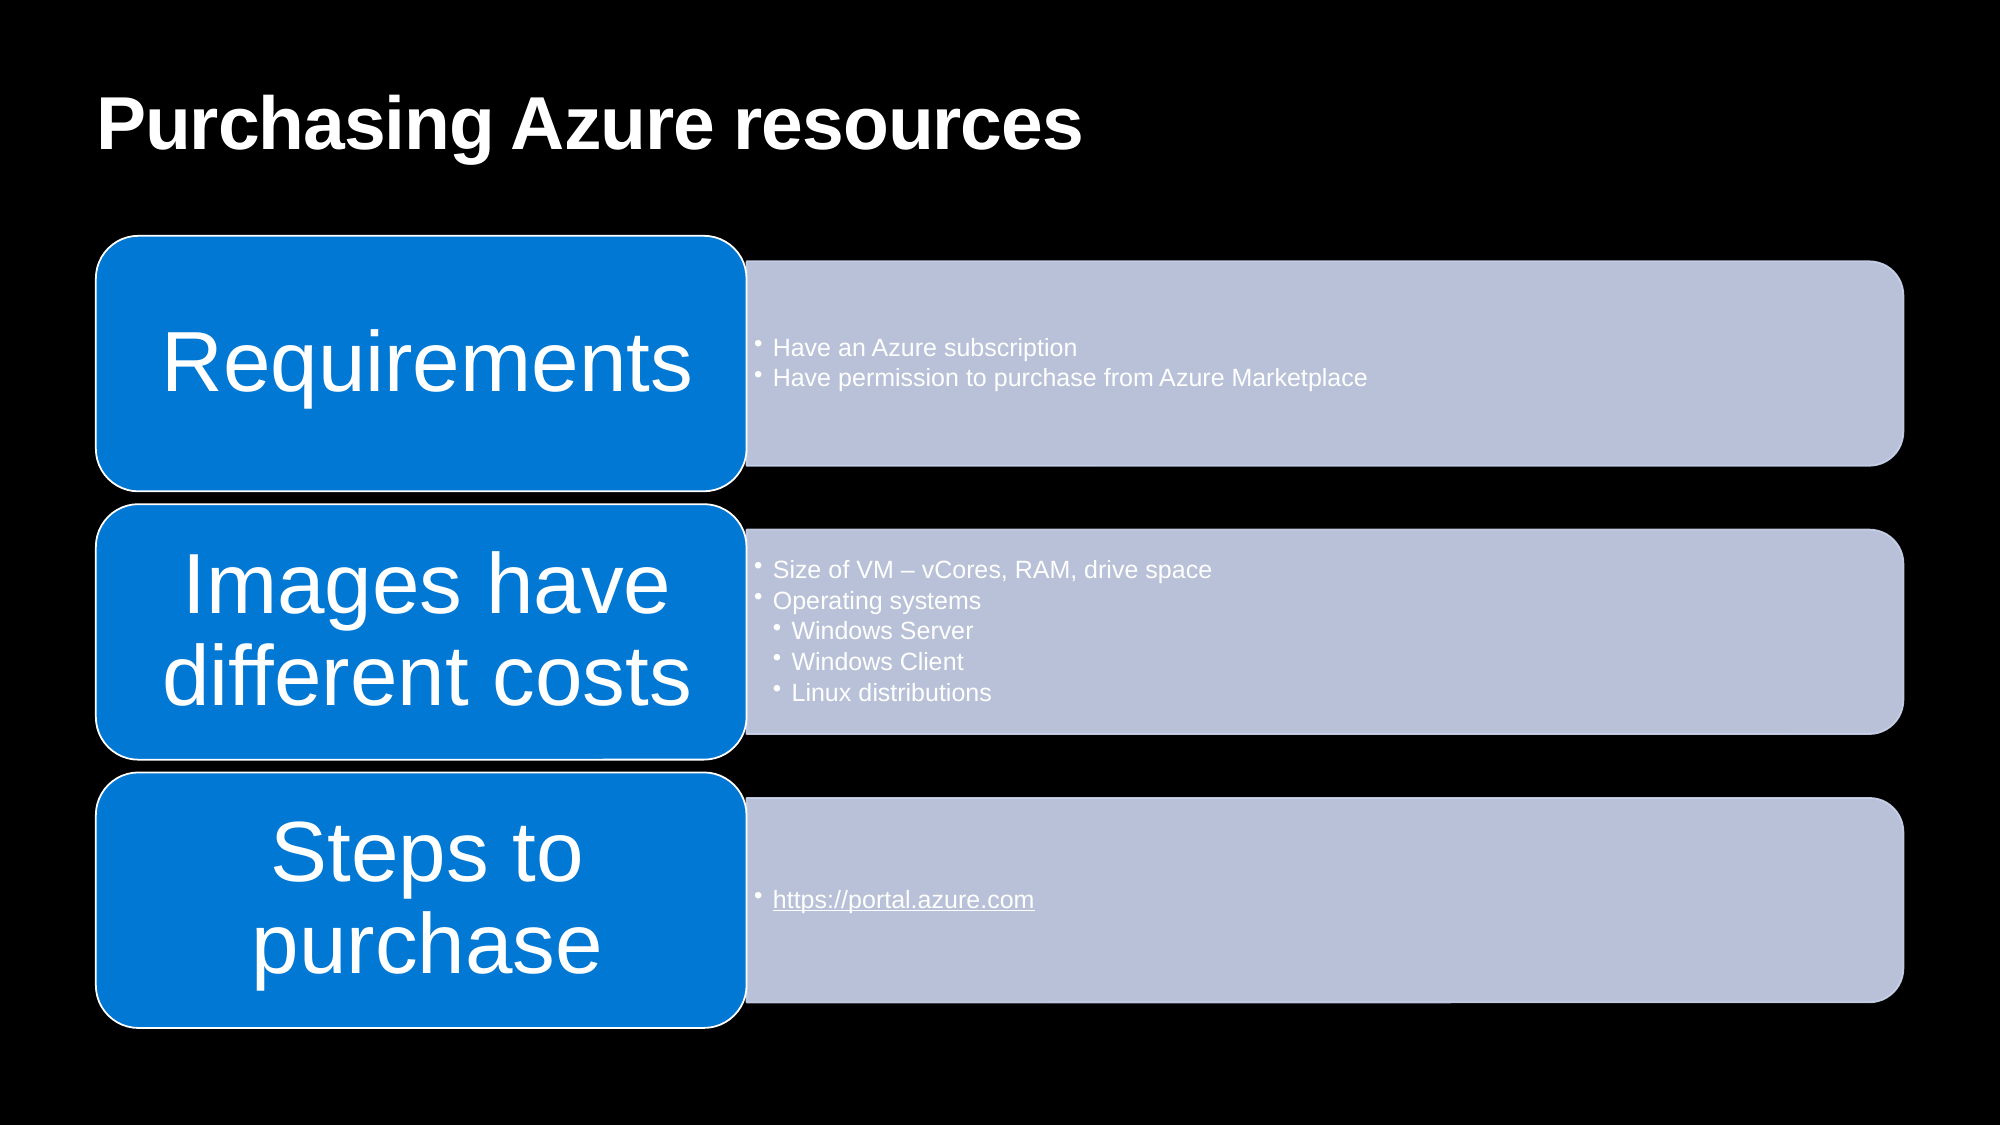

# Purchasing Azure resources
Have an Azure subscription
Have permission to purchase from Azure Marketplace
Requirements
Size of VM – vCores, RAM, drive space
Operating systems
Windows Server
Windows Client
Linux distributions
Images have different costs
https://portal.azure.com
Steps to purchase